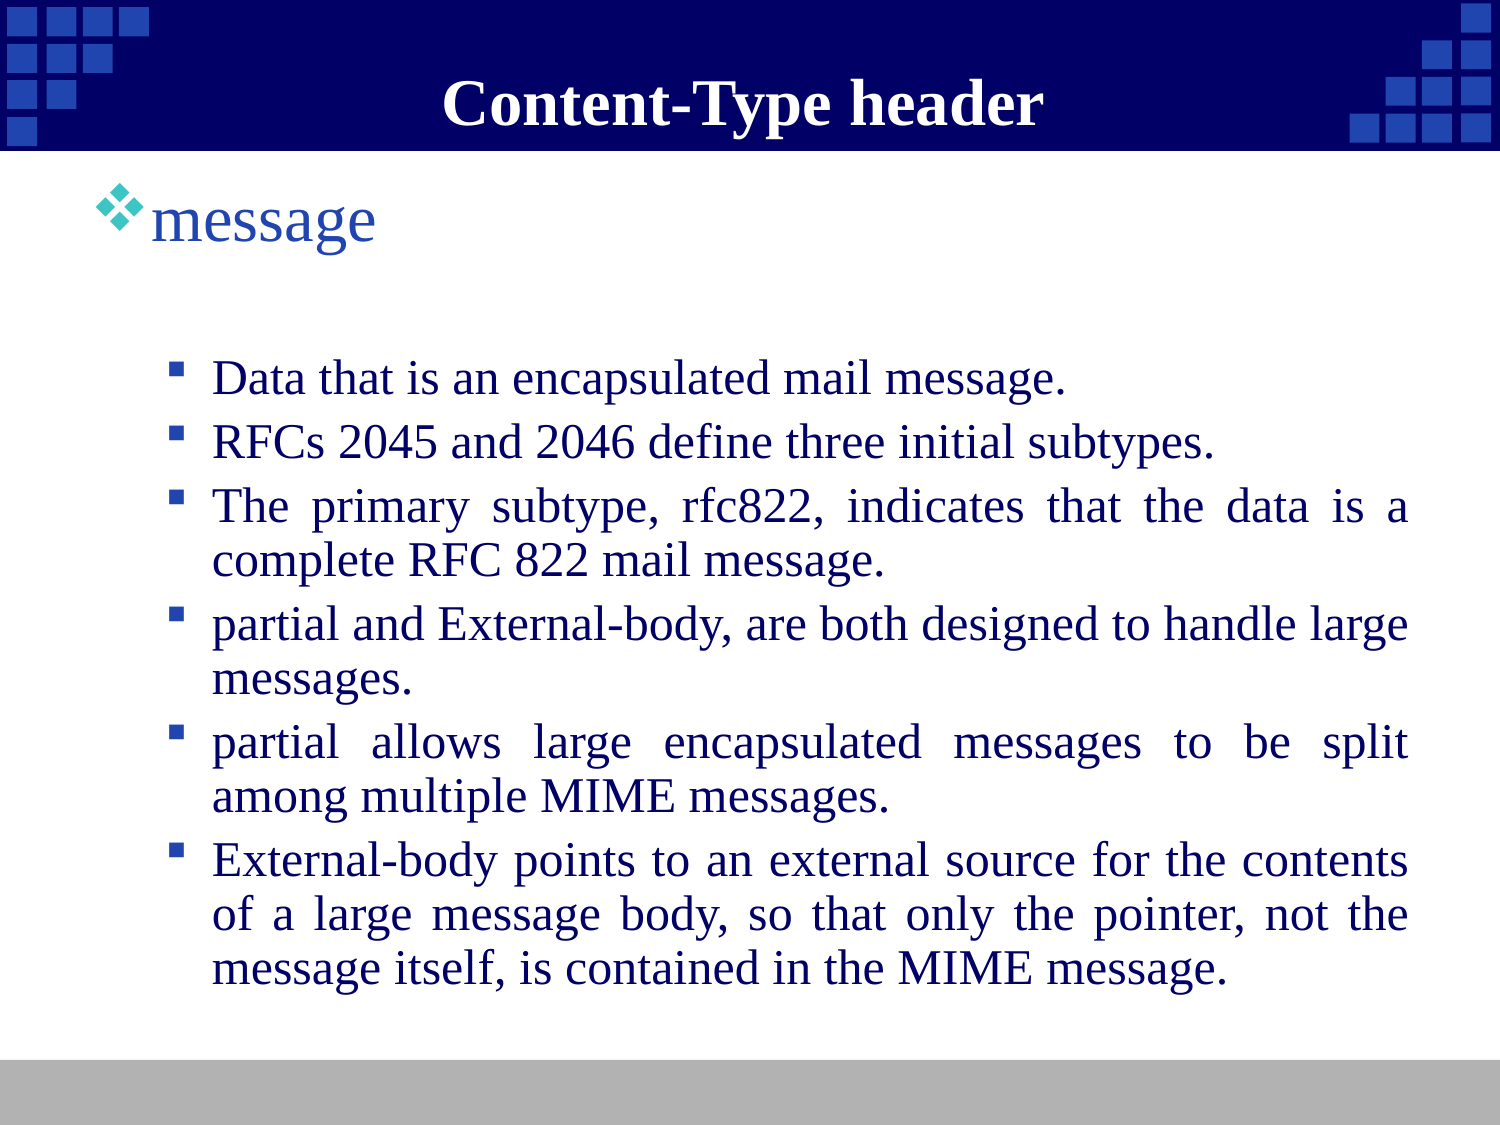

# Content-Type header
message

Data that is an encapsulated mail message.
RFCs 2045 and 2046 define three initial subtypes.
The primary subtype, rfc822, indicates that the data is a complete RFC 822 mail message.
partial and External-body, are both designed to handle large messages.
partial allows large encapsulated messages to be split among multiple MIME messages.
External-body points to an external source for the contents of a large message body, so that only the pointer, not the message itself, is contained in the MIME message.

55
Company  Logo